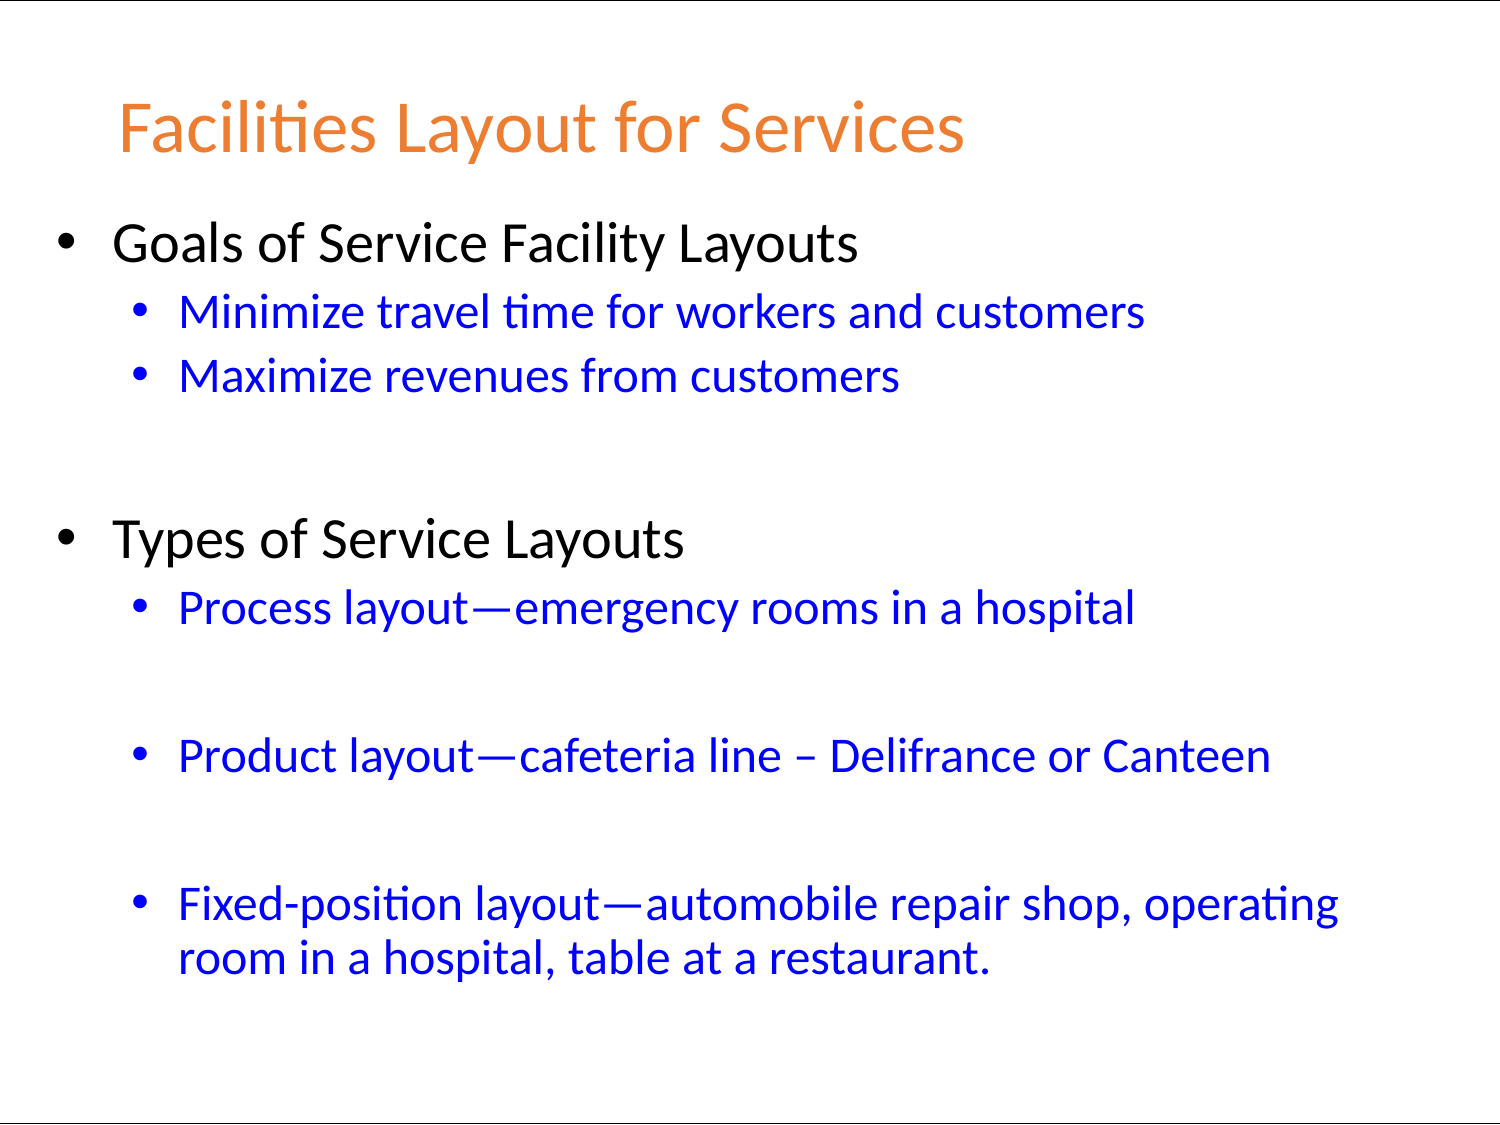

# Facilities Layout for Services
Goals of Service Facility Layouts
Minimize travel time for workers and customers
Maximize revenues from customers

Types of Service Layouts
Process layout—emergency rooms in a hospital

Product layout—cafeteria line – Delifrance or Canteen

Fixed-position layout—automobile repair shop, operating room in a hospital, table at a restaurant.